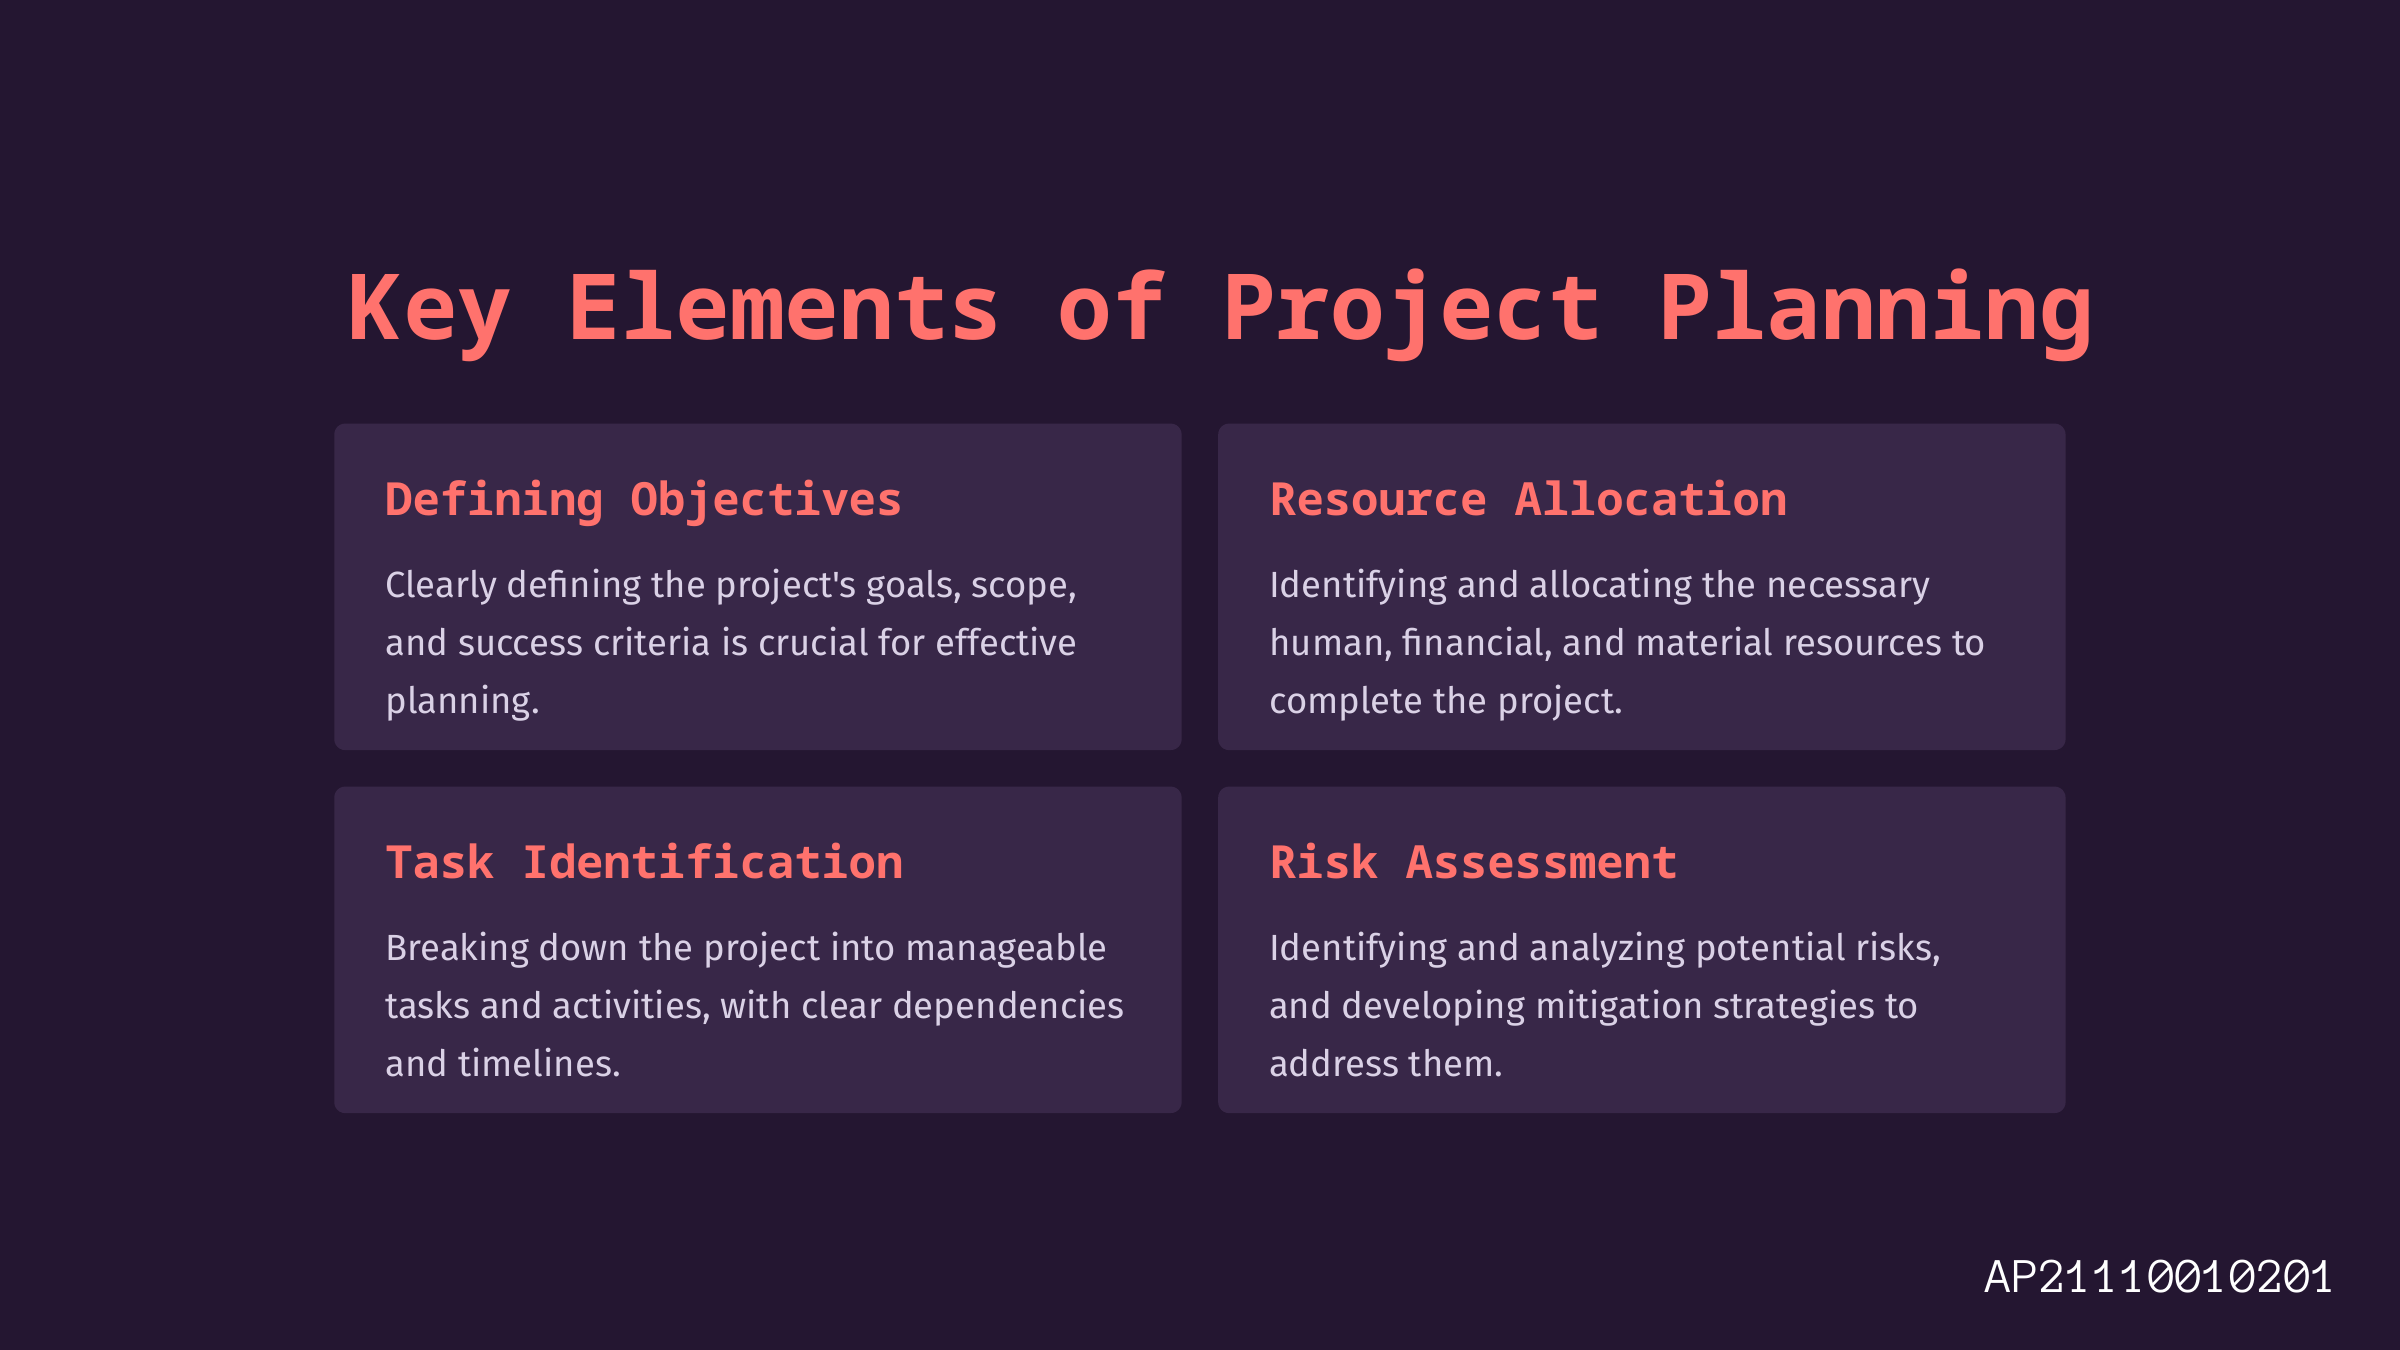

Key Elements of Project Planning

Defining Objectives
Resource Allocation
Clearly defining the project's goals, scope, and success criteria is crucial for effective planning.
Identifying and allocating the necessary human, financial, and material resources to complete the project.

Task Identification
Risk Assessment
Breaking down the project into manageable tasks and activities, with clear dependencies and timelines.
Identifying and analyzing potential risks, and developing mitigation strategies to address them.
AP21110010201